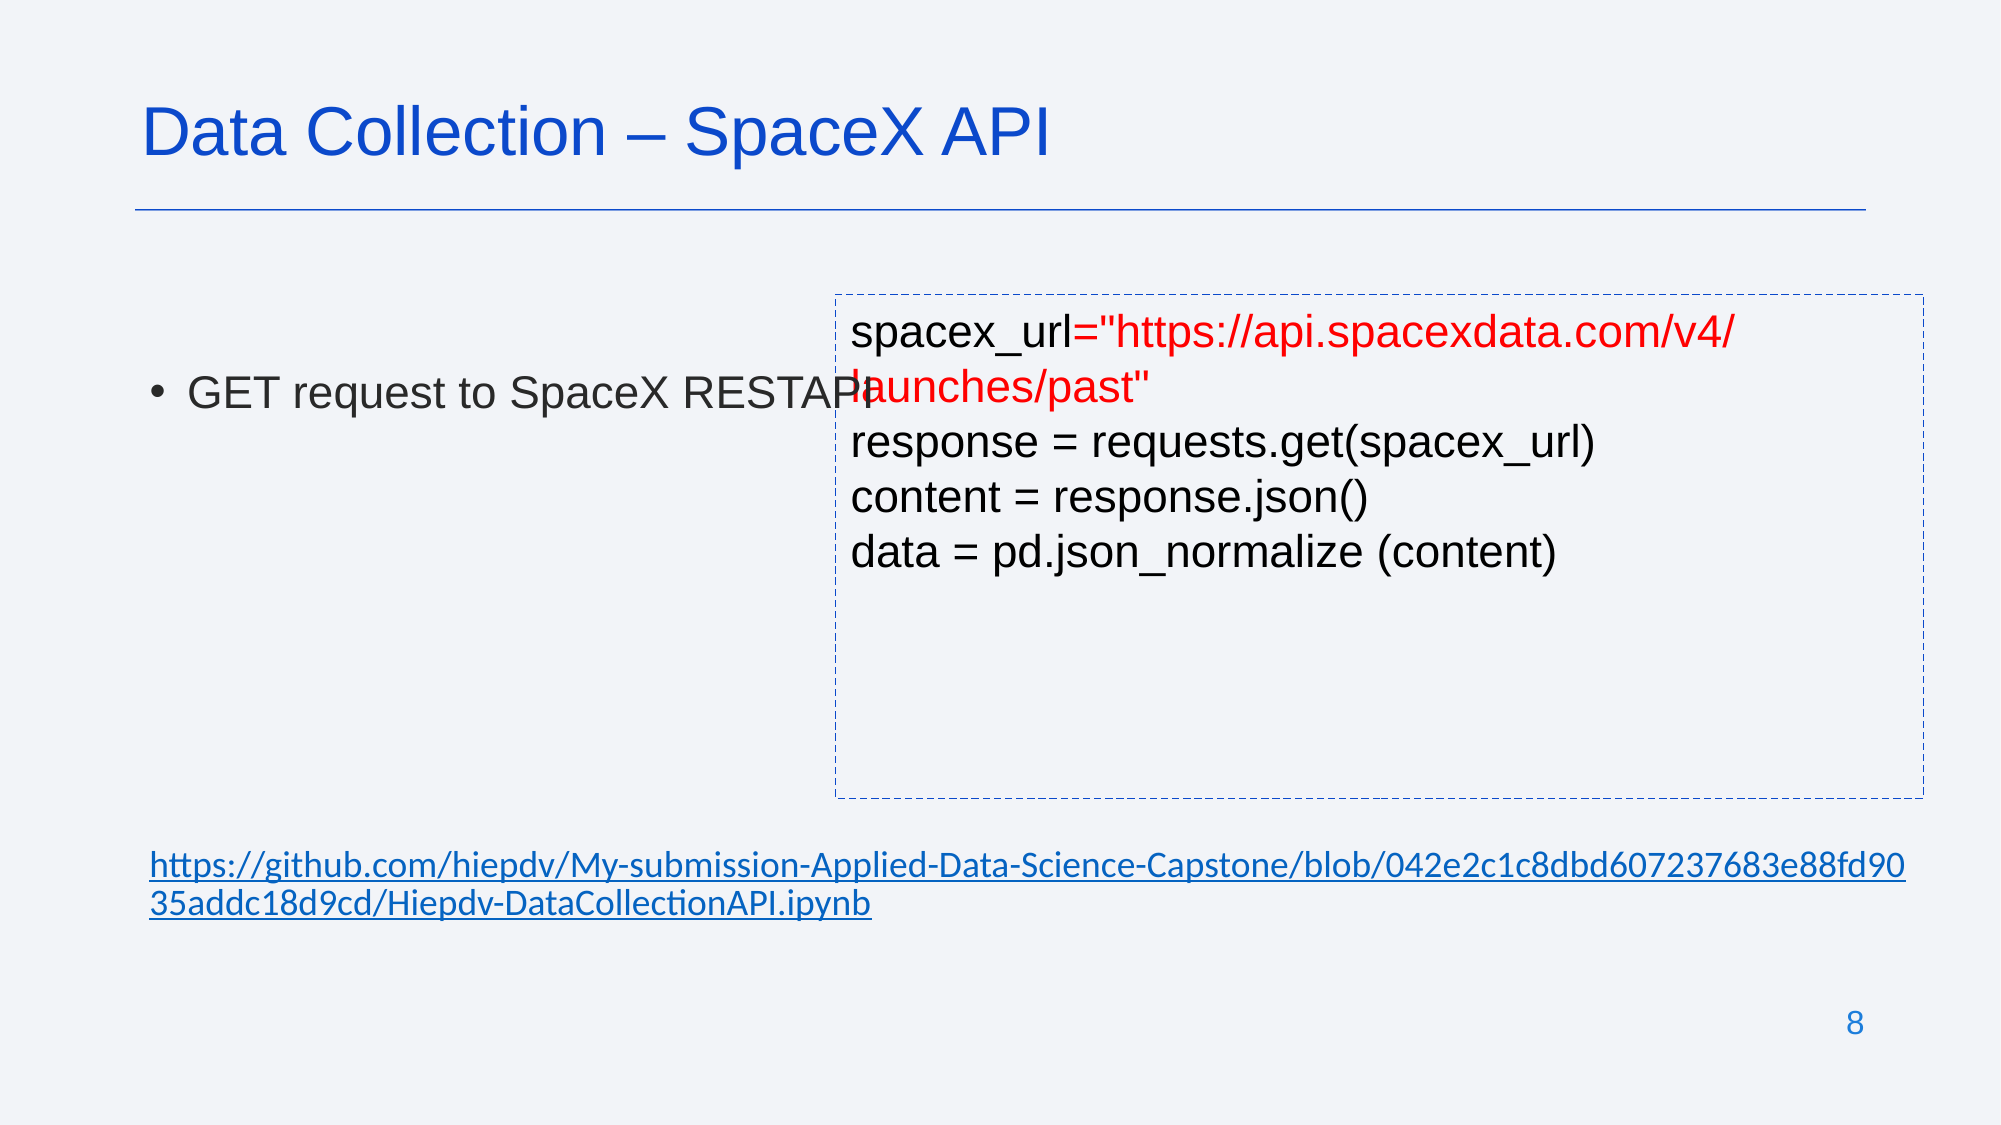

Data Collection – SpaceX API
spacex_url="https://api.spacexdata.com/v4/launches/past"
response = requests.get(spacex_url)
content = response.json()
data = pd.json_normalize (content)

GET request to SpaceX RESTAPI

https://github.com/hiepdv/My-submission-Applied-Data-Science-Capstone/blob/042e2c1c8dbd607237683e88fd9035addc18d9cd/Hiepdv-DataCollectionAPI.ipynb
8